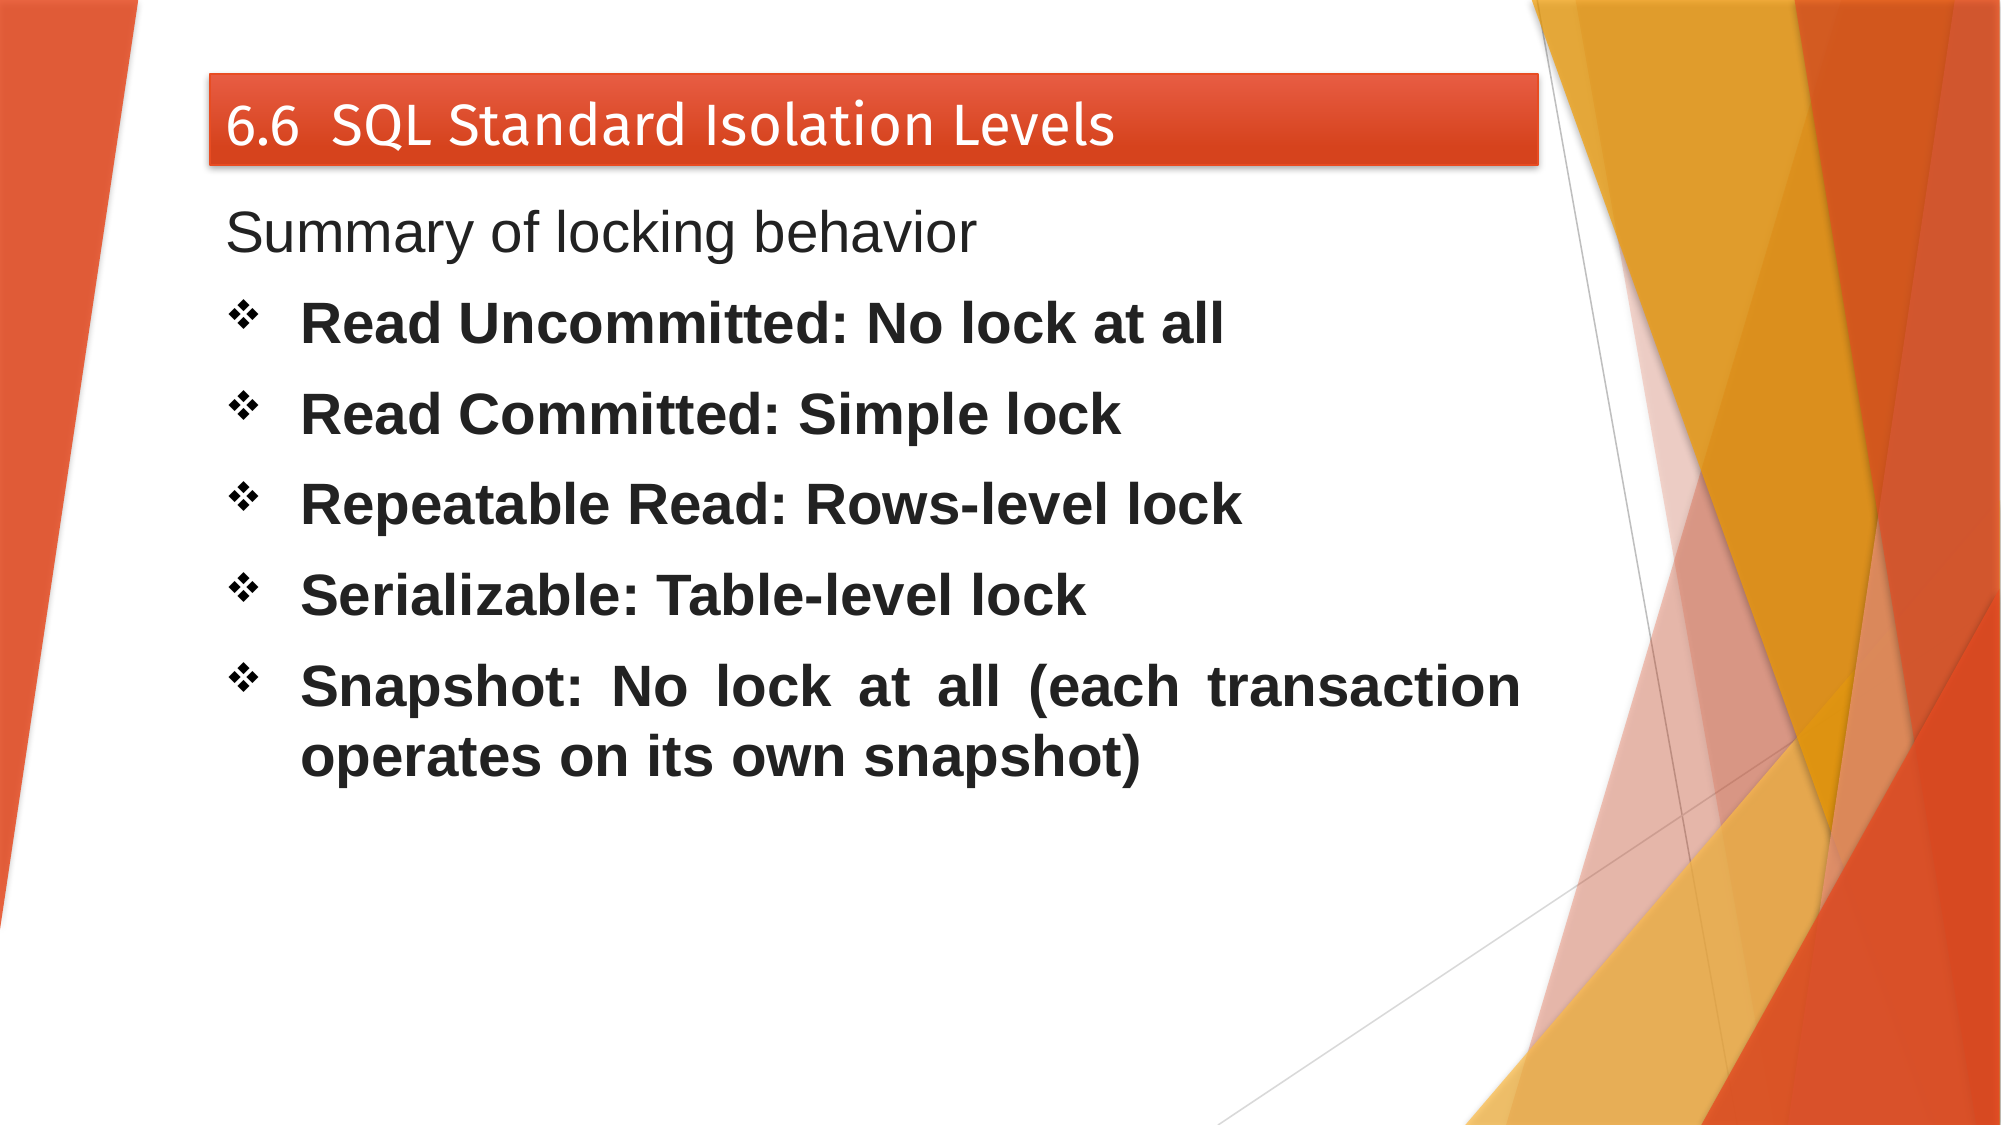

# 6.6  SQL Standard Isolation Levels
Summary of locking behavior
Read Uncommitted: No lock at all
Read Committed: Simple lock
Repeatable Read: Rows-level lock
Serializable: Table-level lock
Snapshot: No lock at all (each transaction operates on its own snapshot)